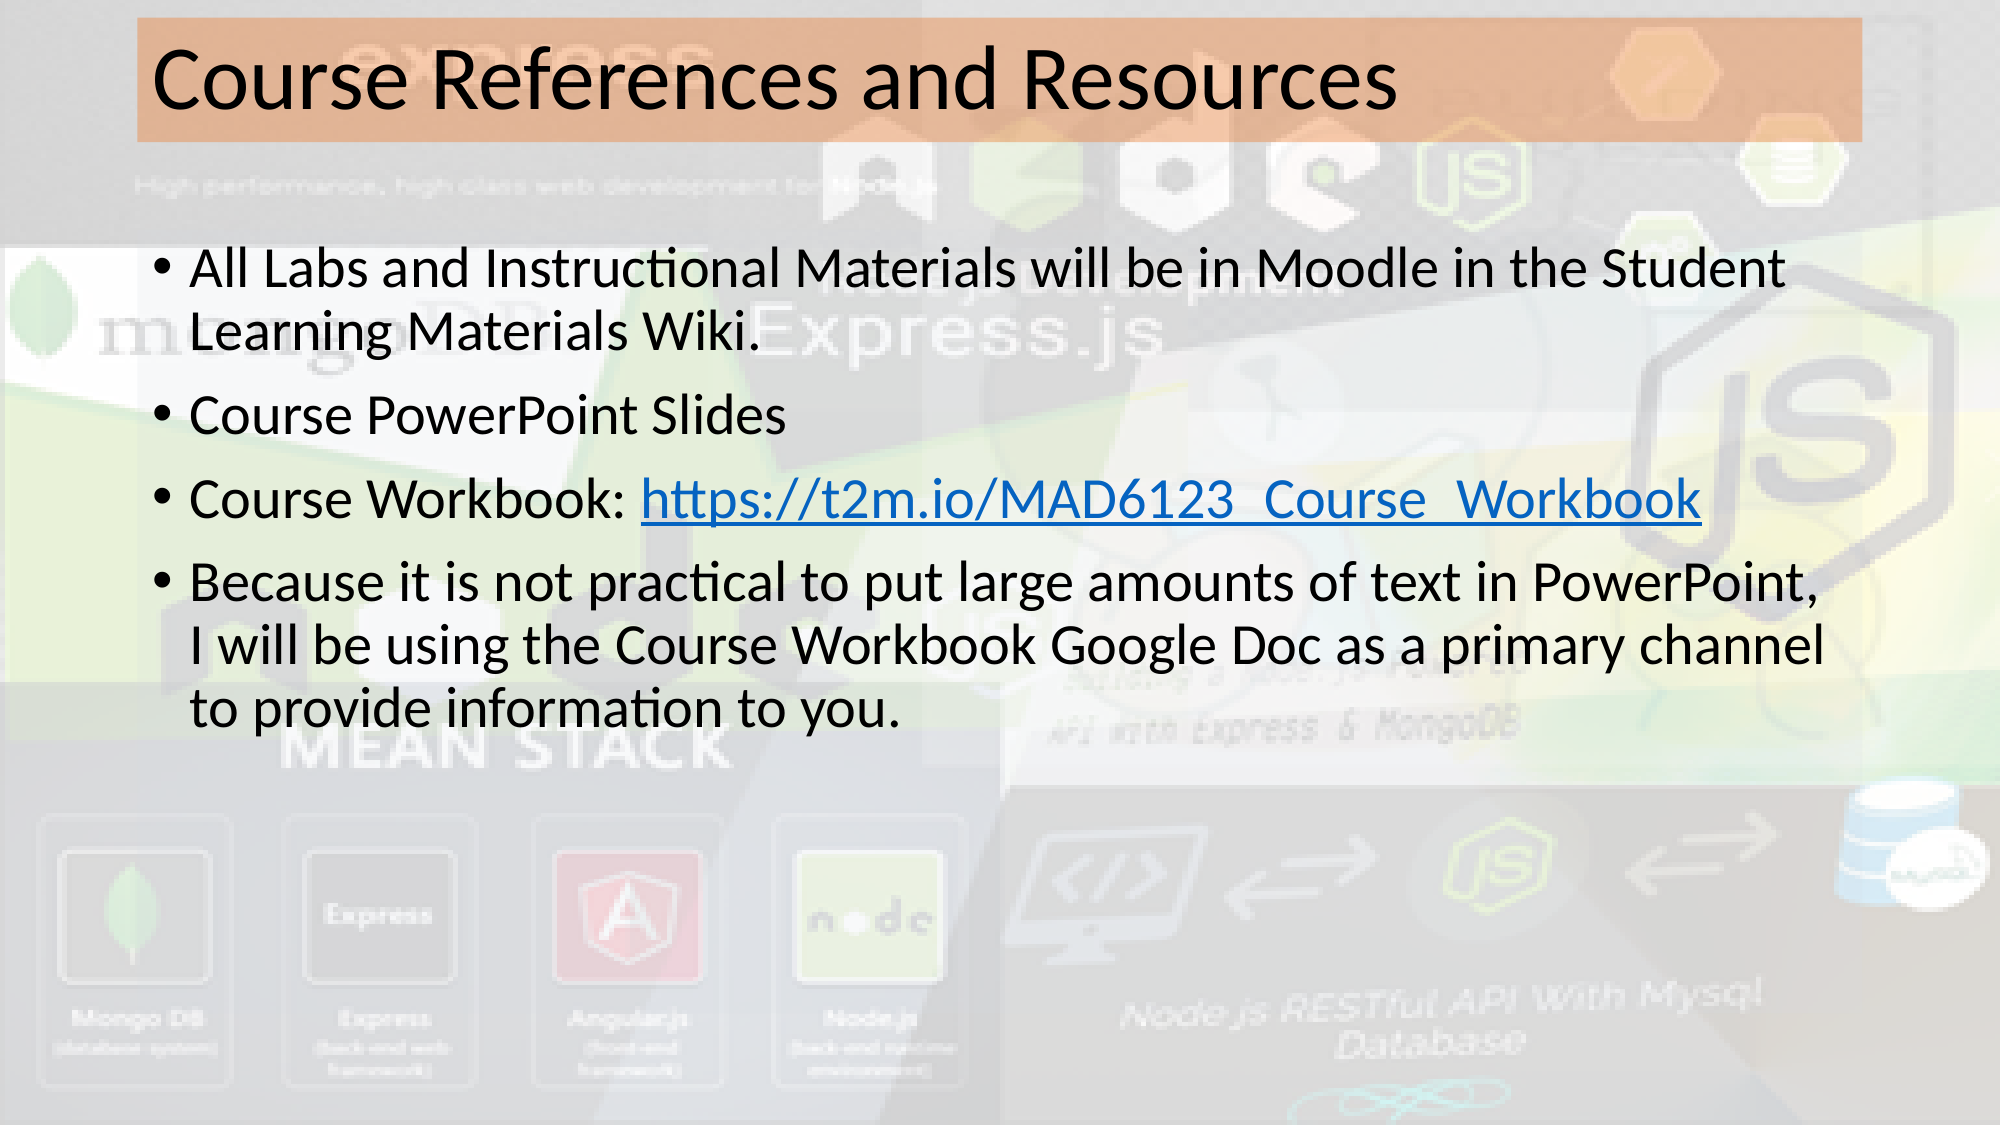

# Course References and Resources
All Labs and Instructional Materials will be in Moodle in the Student Learning Materials Wiki.
Course PowerPoint Slides
Course Workbook: https://t2m.io/MAD6123_Course_Workbook
Because it is not practical to put large amounts of text in PowerPoint, I will be using the Course Workbook Google Doc as a primary channel to provide information to you.